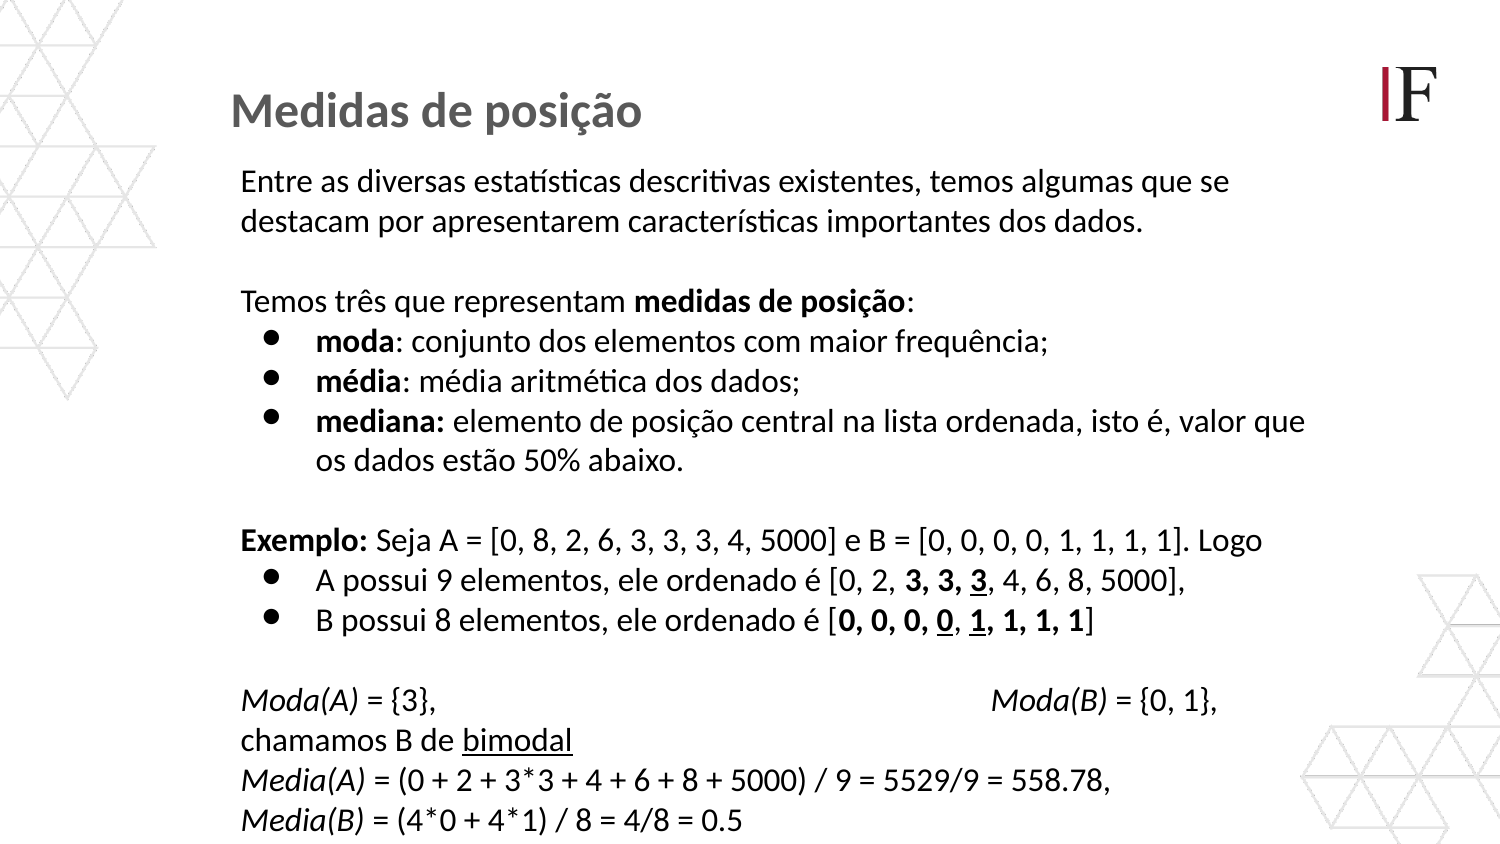

Medidas de posição
Entre as diversas estatísticas descritivas existentes, temos algumas que se destacam por apresentarem características importantes dos dados.

Temos três que representam medidas de posição:
moda: conjunto dos elementos com maior frequência;
média: média aritmética dos dados;
mediana: elemento de posição central na lista ordenada, isto é, valor que os dados estão 50% abaixo.

Exemplo: Seja A = [0, 8, 2, 6, 3, 3, 3, 4, 5000] e B = [0, 0, 0, 0, 1, 1, 1, 1]. Logo
A possui 9 elementos, ele ordenado é [0, 2, 3, 3, 3, 4, 6, 8, 5000],
B possui 8 elementos, ele ordenado é [0, 0, 0, 0, 1, 1, 1, 1]

Moda(A) = {3}, 				Moda(B) = {0, 1}, chamamos B de bimodal
Media(A) = (0 + 2 + 3*3 + 4 + 6 + 8 + 5000) / 9 = 5529/9 = 558.78,
Media(B) = (4*0 + 4*1) / 8 = 4/8 = 0.5
Mediana(A) = 3 (robustez), 		Mediana(B) = (0 + 1) / 2 = 0.5